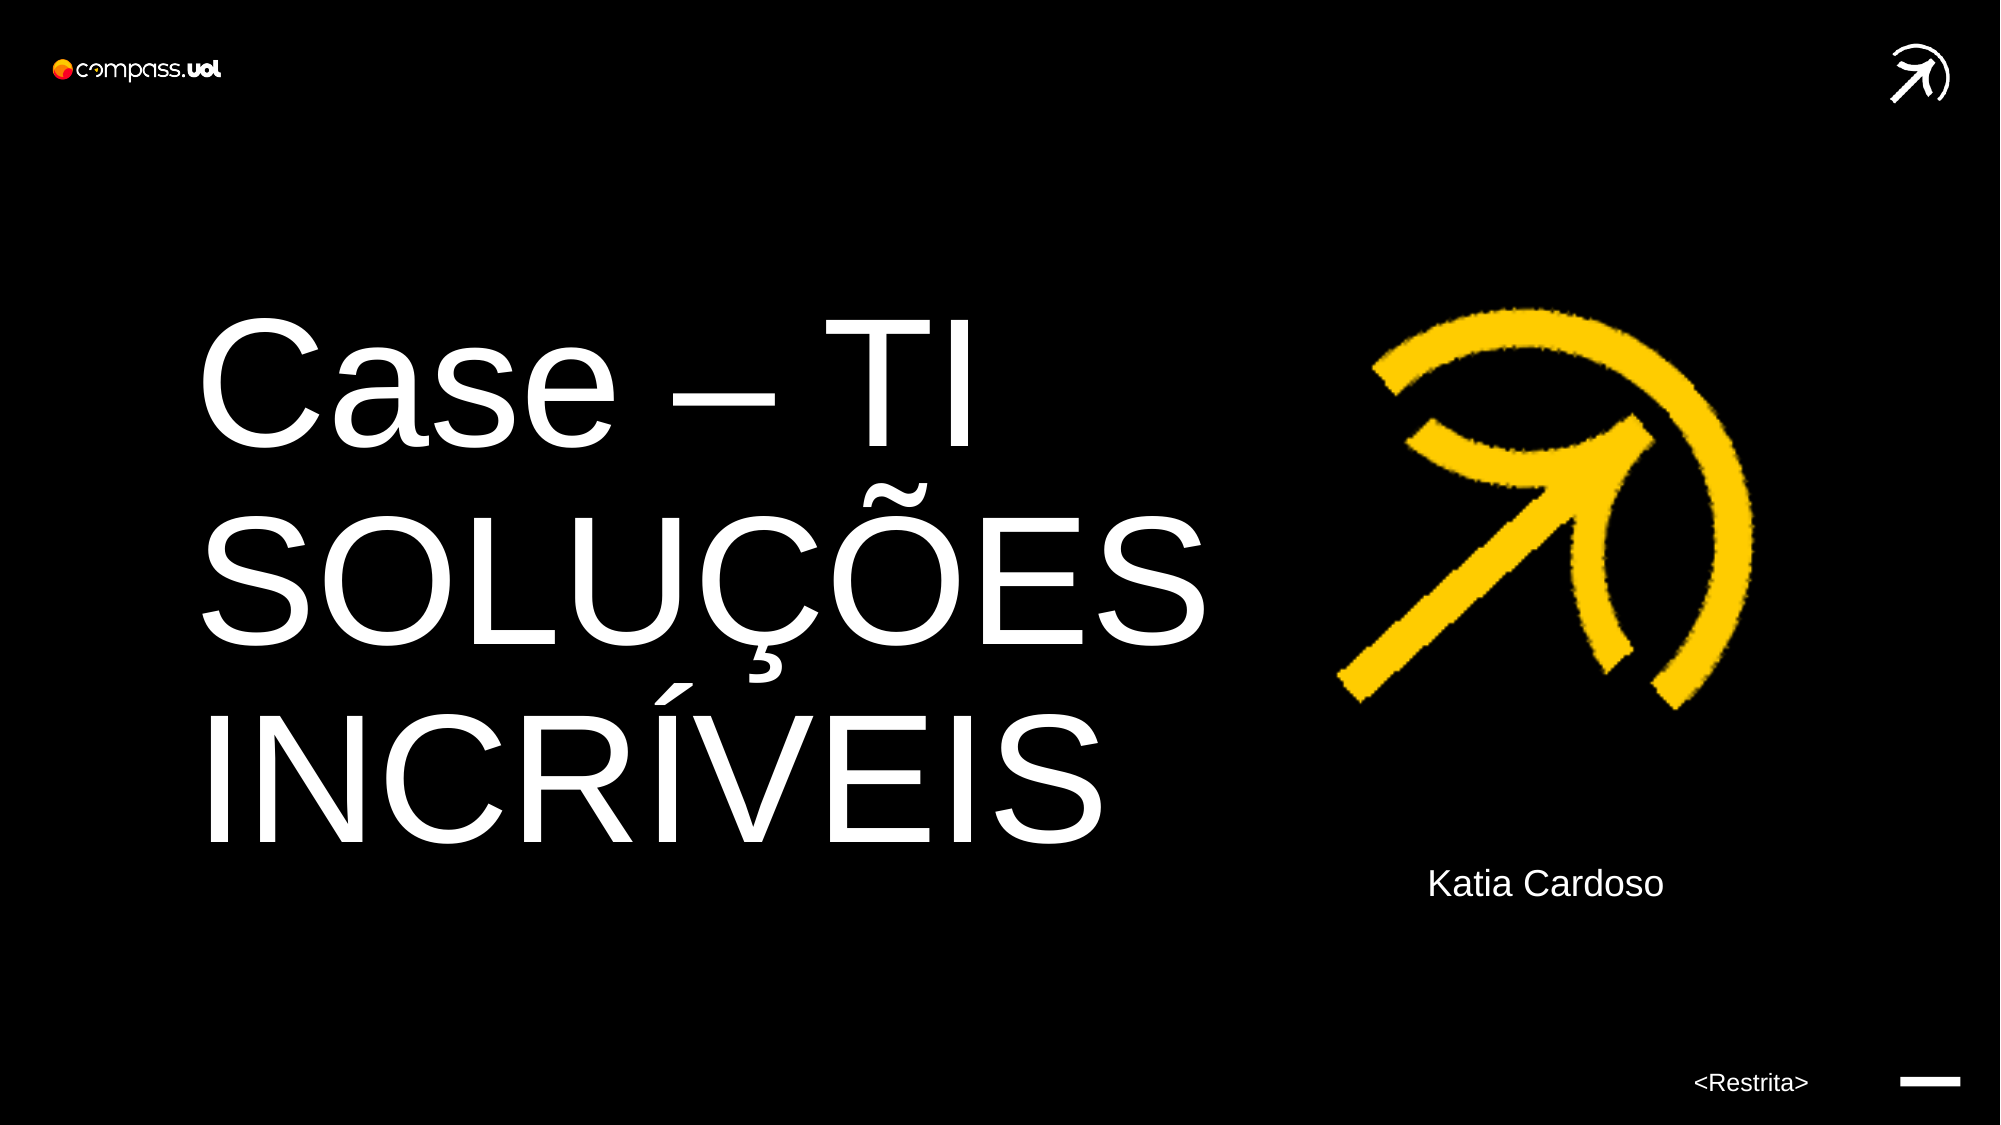

Case – TI SOLUÇÕES INCRÍVEIS
Katia Cardoso
<Restrita>